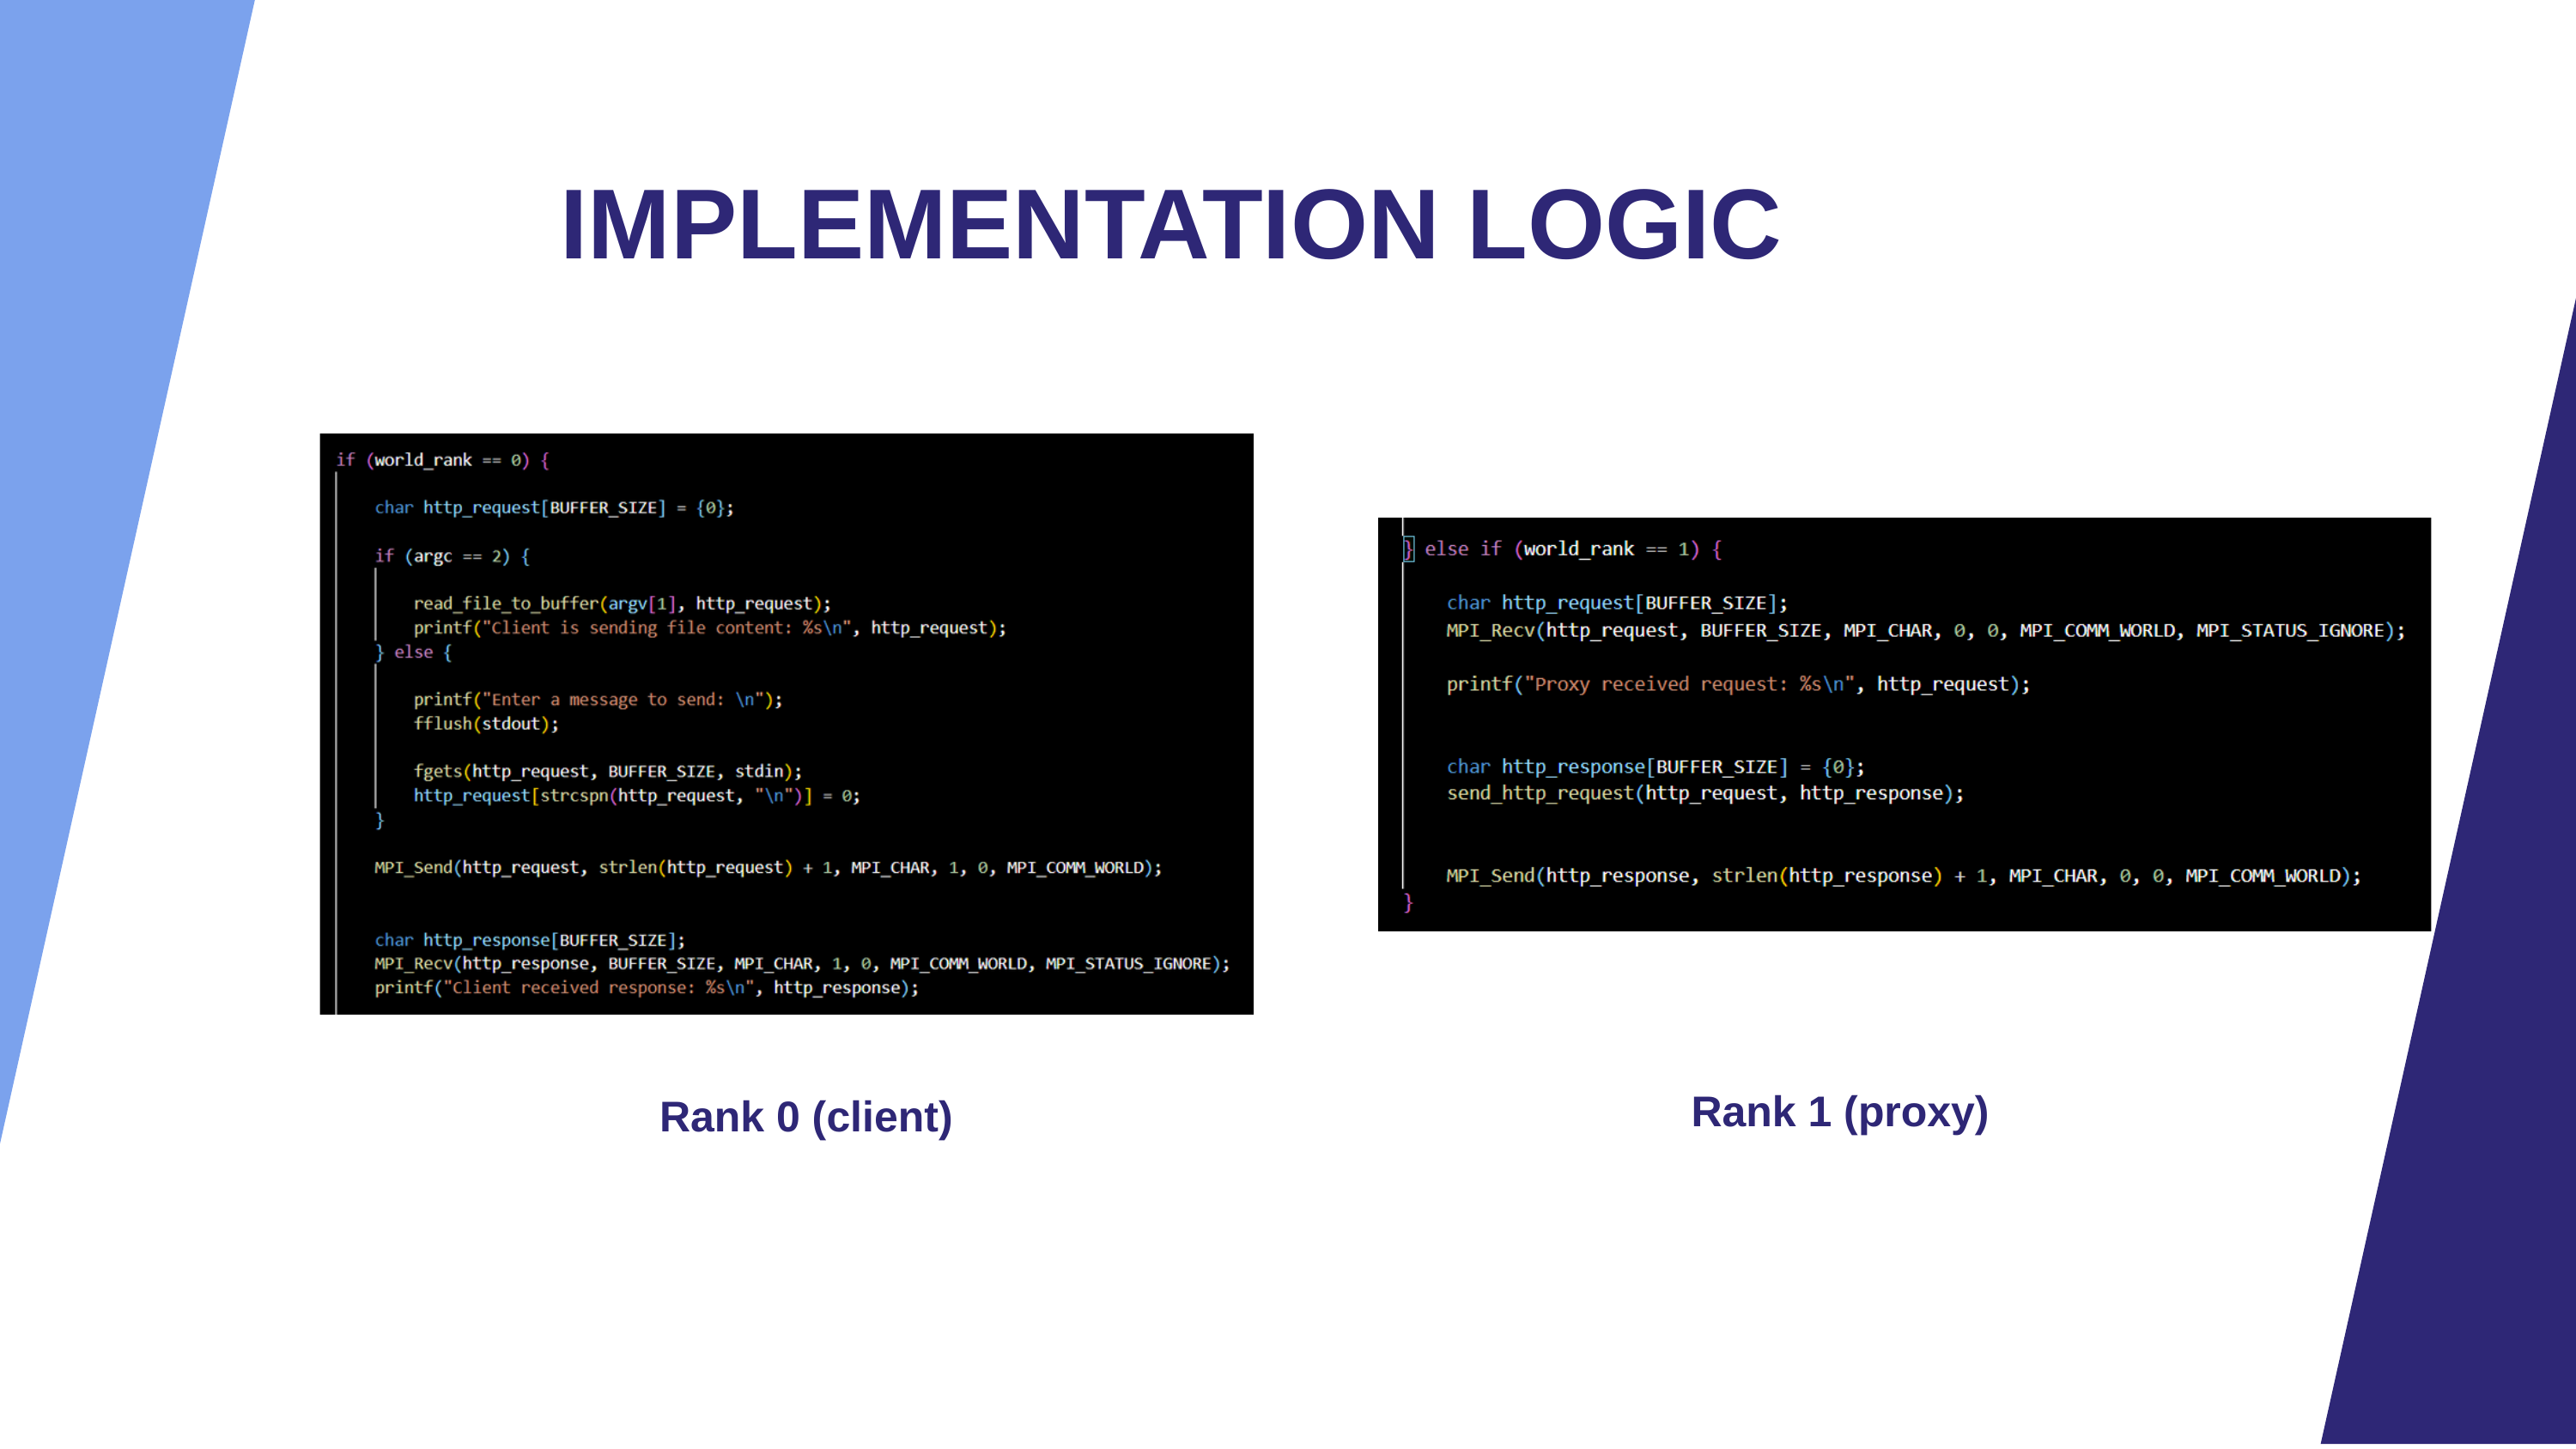

IMPLEMENTATION LOGIC

Rank 1 (proxy)
Rank 0 (client)